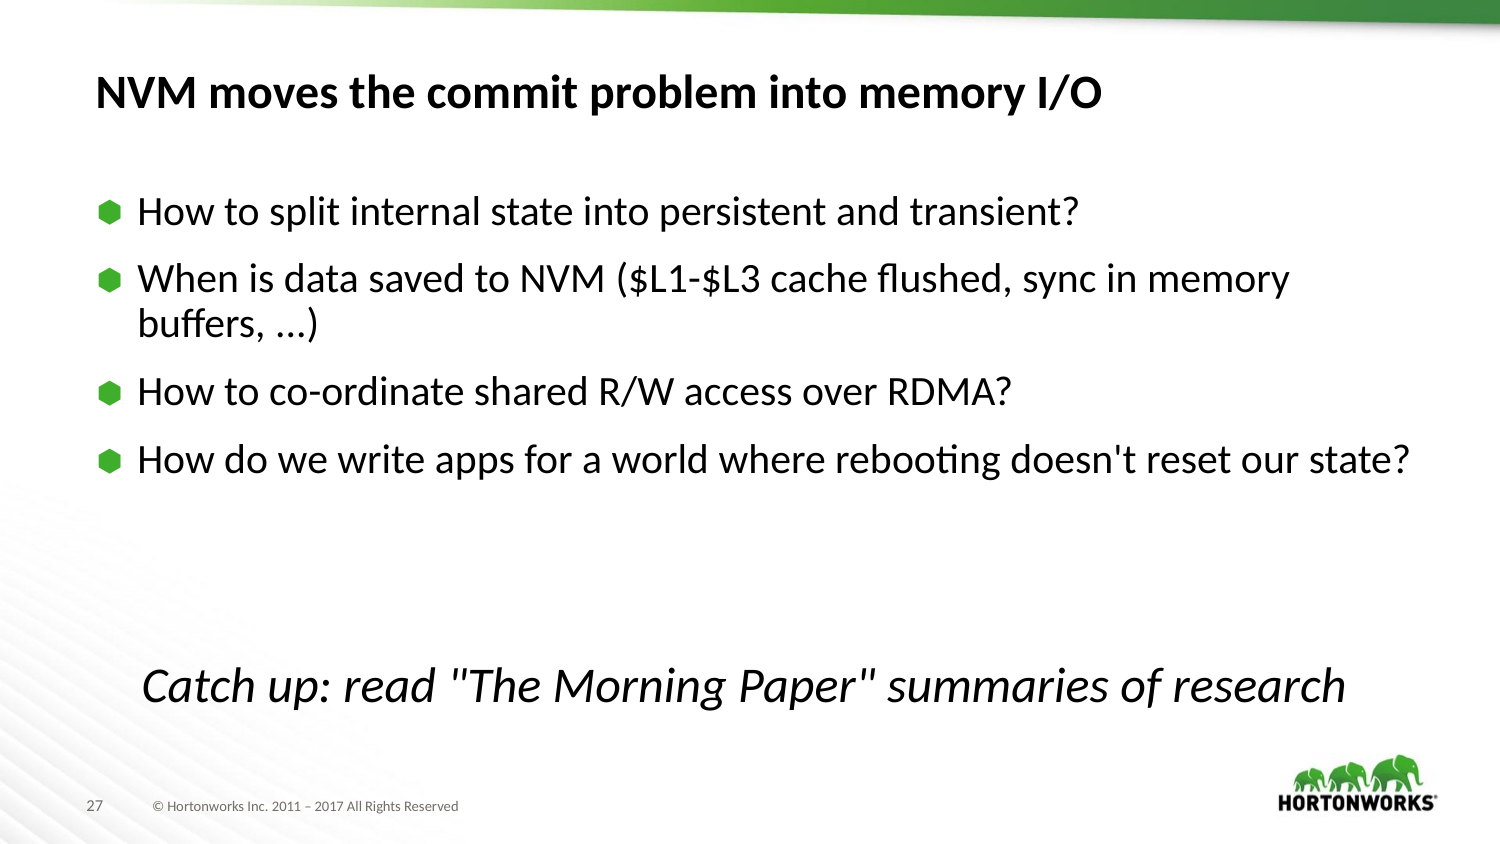

# NVM moves the commit problem into memory I/O
How to split internal state into persistent and transient?
When is data saved to NVM ($L1-$L3 cache flushed, sync in memory buffers, ...)
How to co-ordinate shared R/W access over RDMA?
How do we write apps for a world where rebooting doesn't reset our state?

Catch up: read "The Morning Paper" summaries of research